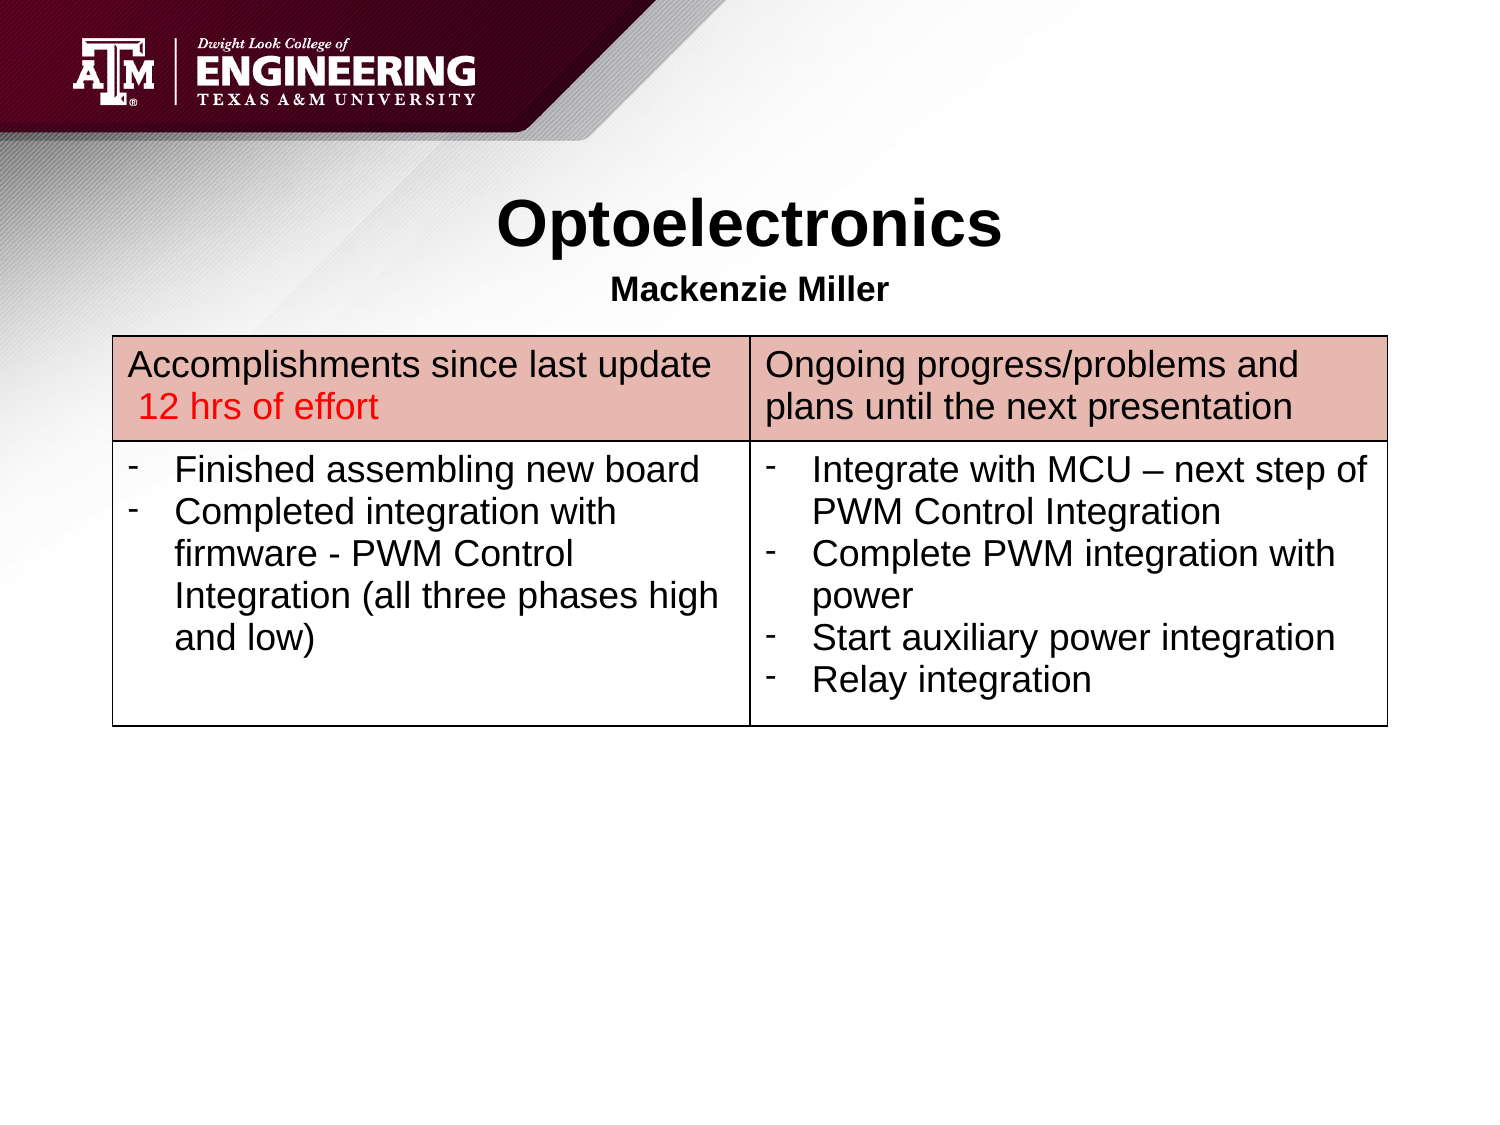

# Optoelectronics
Mackenzie Miller
| Accomplishments since last update  12 hrs of effort | Ongoing progress/problems and plans until the next presentation |
| --- | --- |
| Finished assembling new board Completed integration with firmware - PWM Control Integration (all three phases high and low) | Integrate with MCU – next step of PWM Control Integration Complete PWM integration with power Start auxiliary power integration Relay integration |